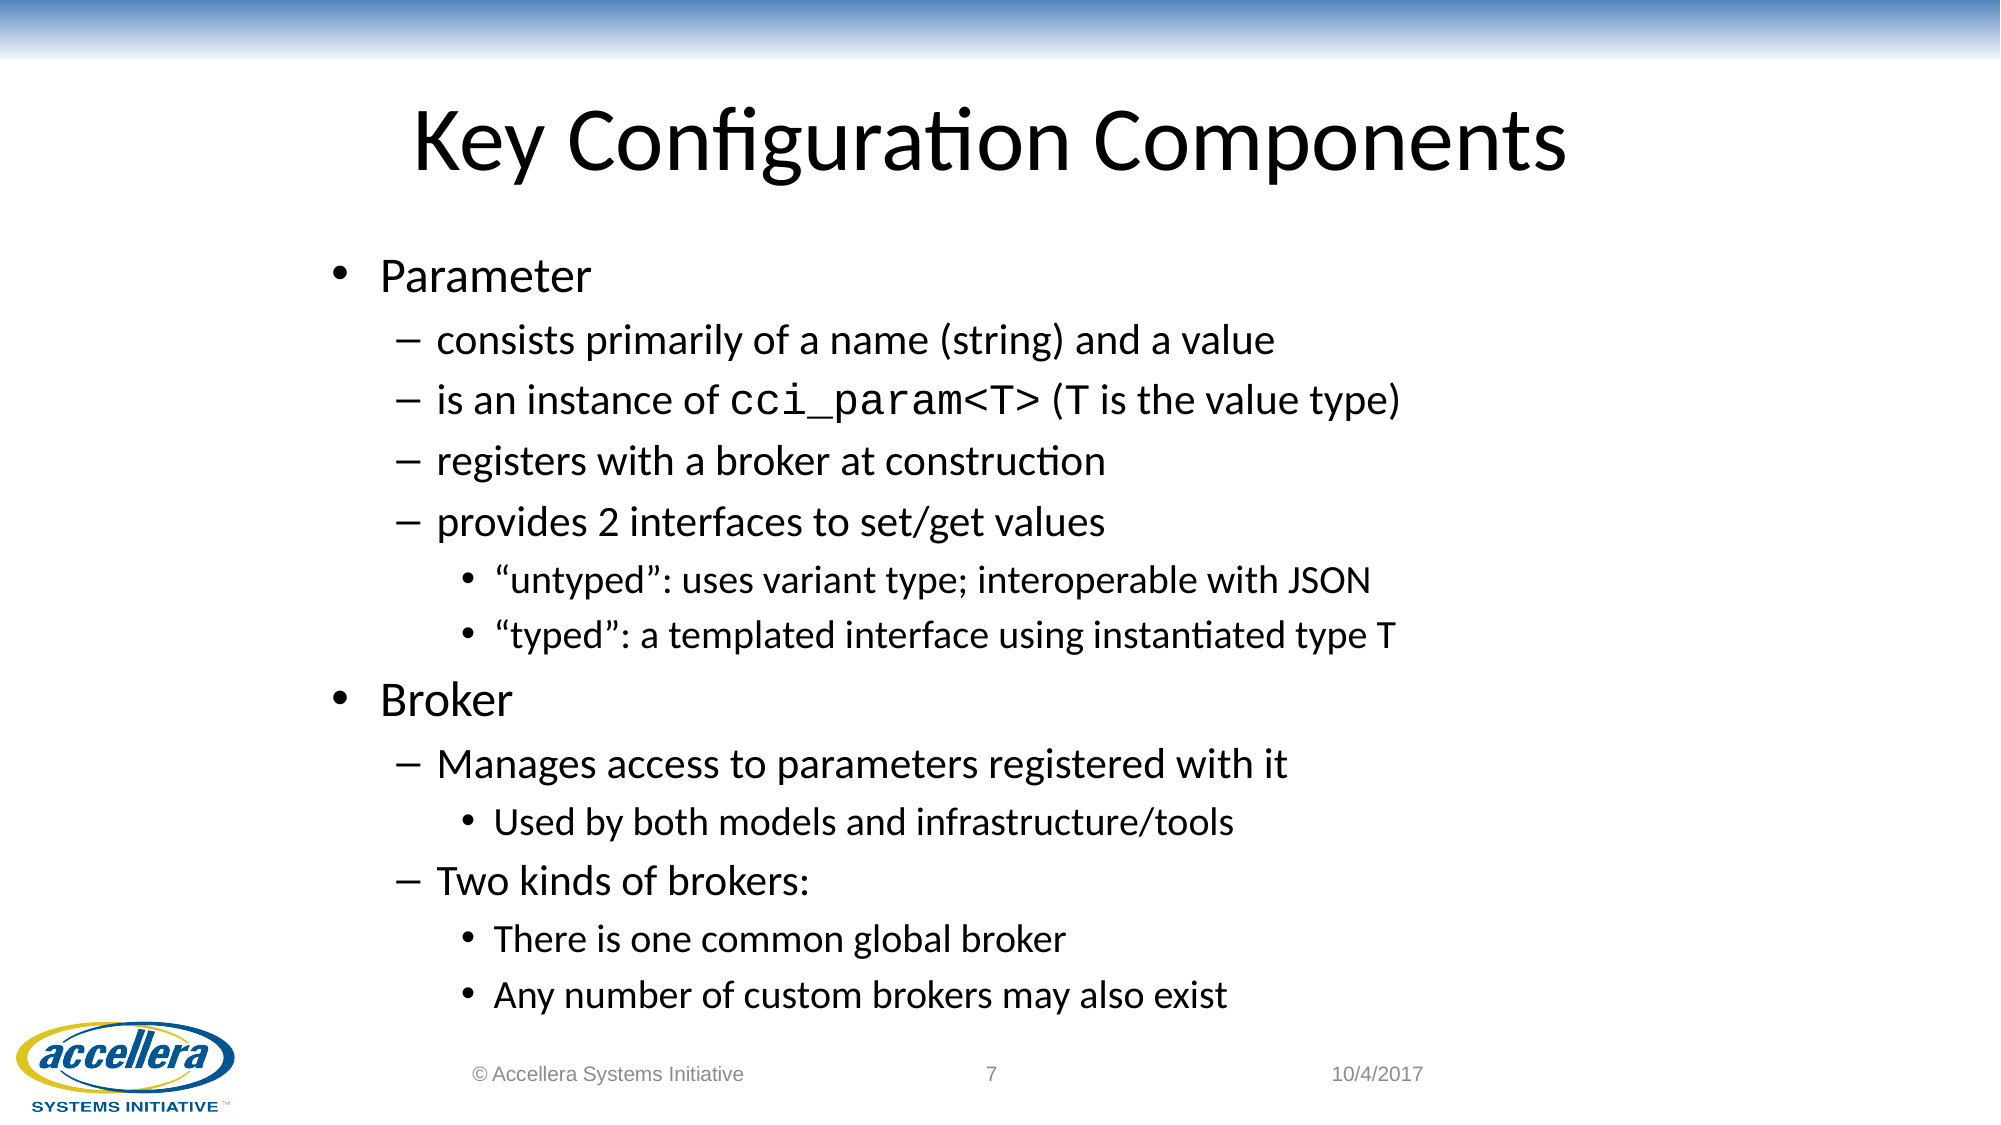

# Key Configuration Components
Parameter
consists primarily of a name (string) and a value
is an instance of cci_param<T> (T is the value type)
registers with a broker at construction
provides 2 interfaces to set/get values
“untyped”: uses variant type; interoperable with JSON
“typed”: a templated interface using instantiated type T
Broker
Manages access to parameters registered with it
Used by both models and infrastructure/tools
Two kinds of brokers:
There is one common global broker
Any number of custom brokers may also exist
© Accellera Systems Initiative
7
10/4/2017